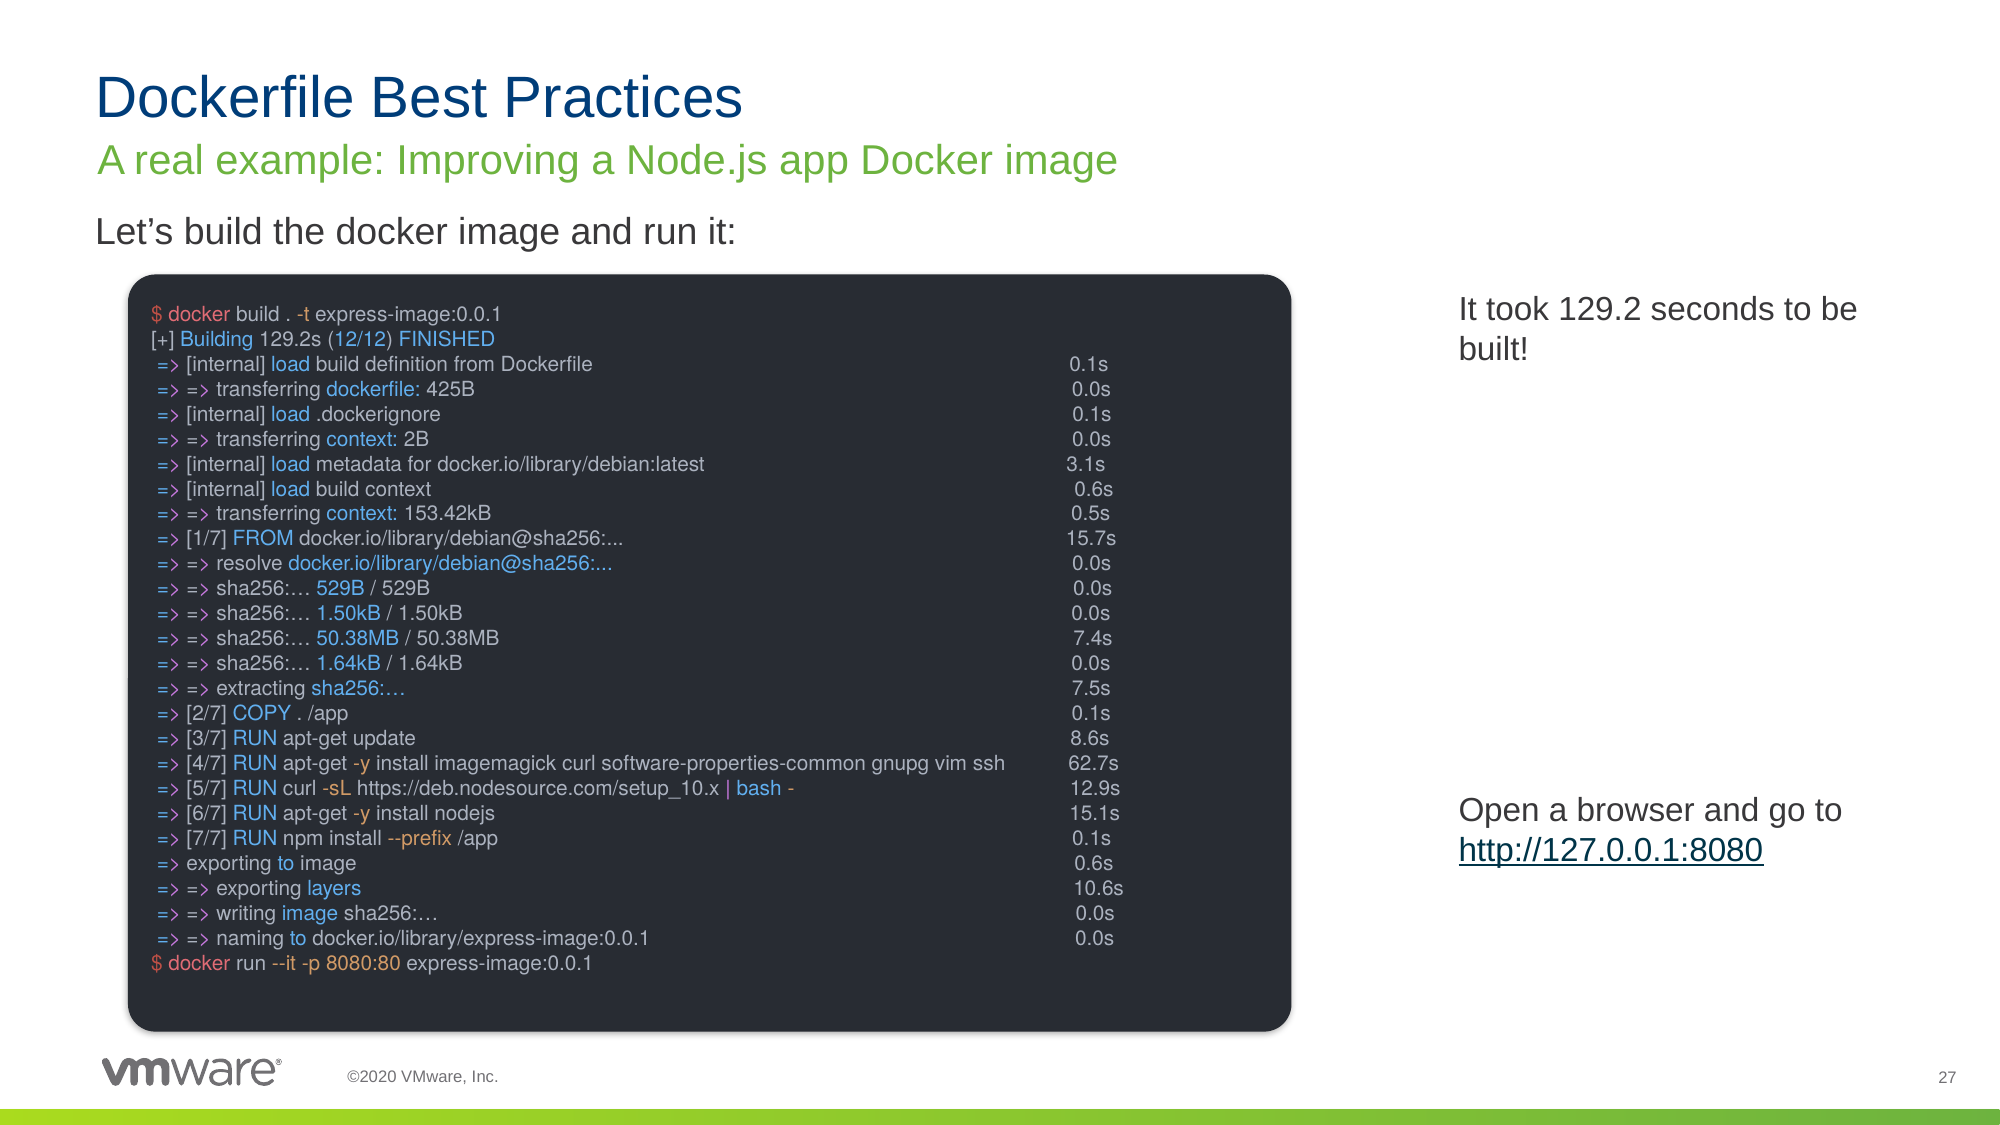

# Dockerfile Best Practices
A real example: Improving a Node.js app Docker image
Let’s build the docker image and run it:
$ docker build . -t express-image:0.0.1
[+] Building 129.2s (12/12) FINISHED
 => [internal] load build definition from Dockerfile                                                                                   0.1s
 => => transferring dockerfile: 425B                                                                                                        0.0s
 => [internal] load .dockerignore                                                                                                              0.1s
 => => transferring context: 2B                                                                                                                0.0s
 => [internal] load metadata for docker.io/library/debian:latest                                                               3.1s
 => [internal] load build context                                                                                                                0.6s
 => => transferring context: 153.42kB                                                                                                     0.5s
 => [1/7] FROM docker.io/library/debian@sha256:...                                                                             15.7s
 => => resolve docker.io/library/debian@sha256:...                                                                                0.0s
 => => sha256:… 529B / 529B                                                                                                                0.0s
 => => sha256:… 1.50kB / 1.50kB                                                                                                          0.0s
 => => sha256:… 50.38MB / 50.38MB                                                                                                    7.4s
 => => sha256:… 1.64kB / 1.64kB                                                                                                          0.0s
 => => extracting sha256:…                                                                                                                    7.5s
 => [2/7] COPY . /app                                                                                                                              0.1s
 => [3/7] RUN apt-get update                                                                                                                  8.6s
 => [4/7] RUN apt-get -y install imagemagick curl software-properties-common gnupg vim ssh           62.7s
 => [5/7] RUN curl -sL https://deb.nodesource.com/setup_10.x | bash -                                                12.9s
 => [6/7] RUN apt-get -y install nodejs                                                                                                    15.1s
 => [7/7] RUN npm install --prefix /app                                                                                                    0.1s
 => exporting to image                                                                                                                             0.6s
 => => exporting layers                                                                                                                            10.6s
 => => writing image sha256:…                                                                                                               0.0s
 => => naming to docker.io/library/express-image:0.0.1                                                                          0.0s
$ docker run --it -p 8080:80 express-image:0.0.1
It took 129.2 seconds to be built!
Open a browser and go to http://127.0.0.1:8080